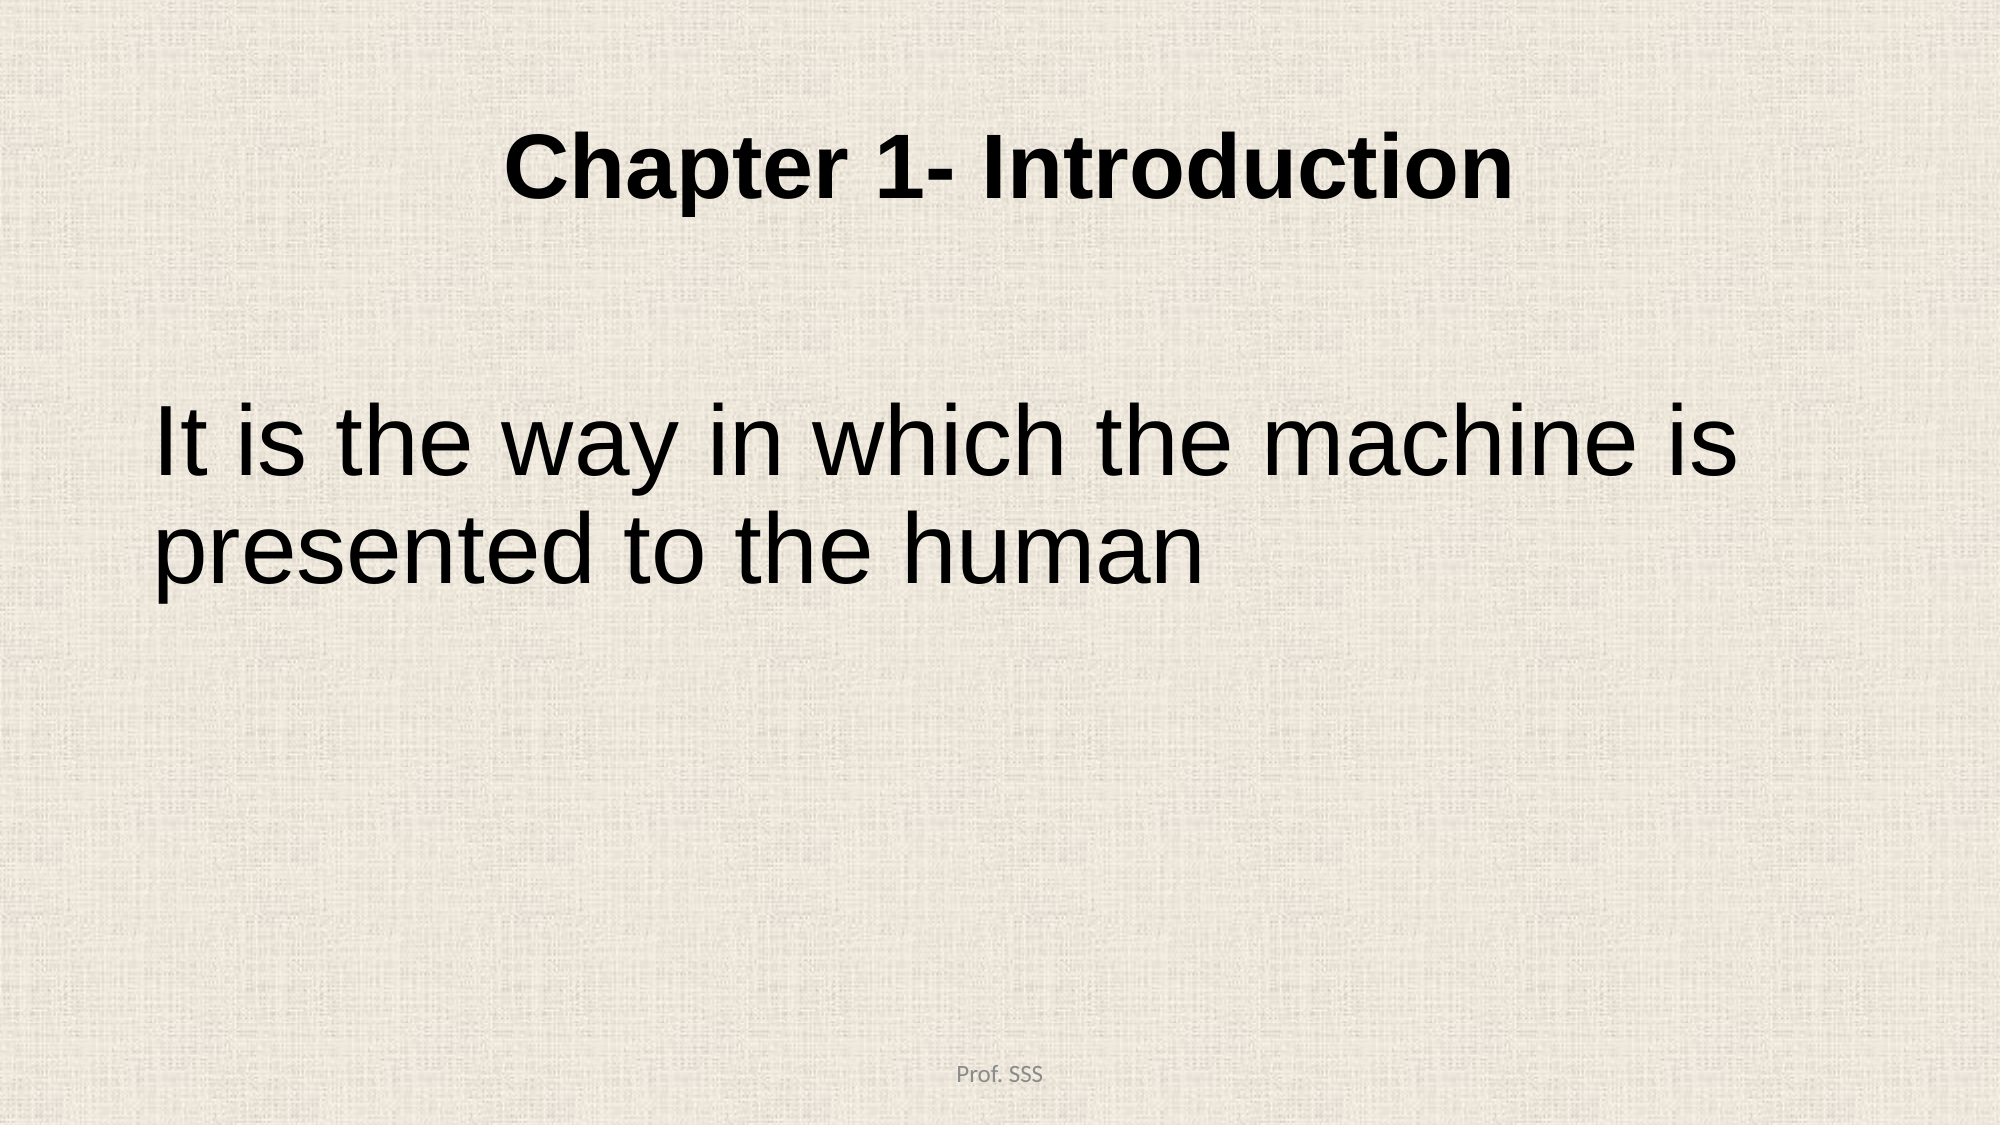

# Chapter 1- Introduction
It is the way in which the machine is presented to the human
Prof. SSS